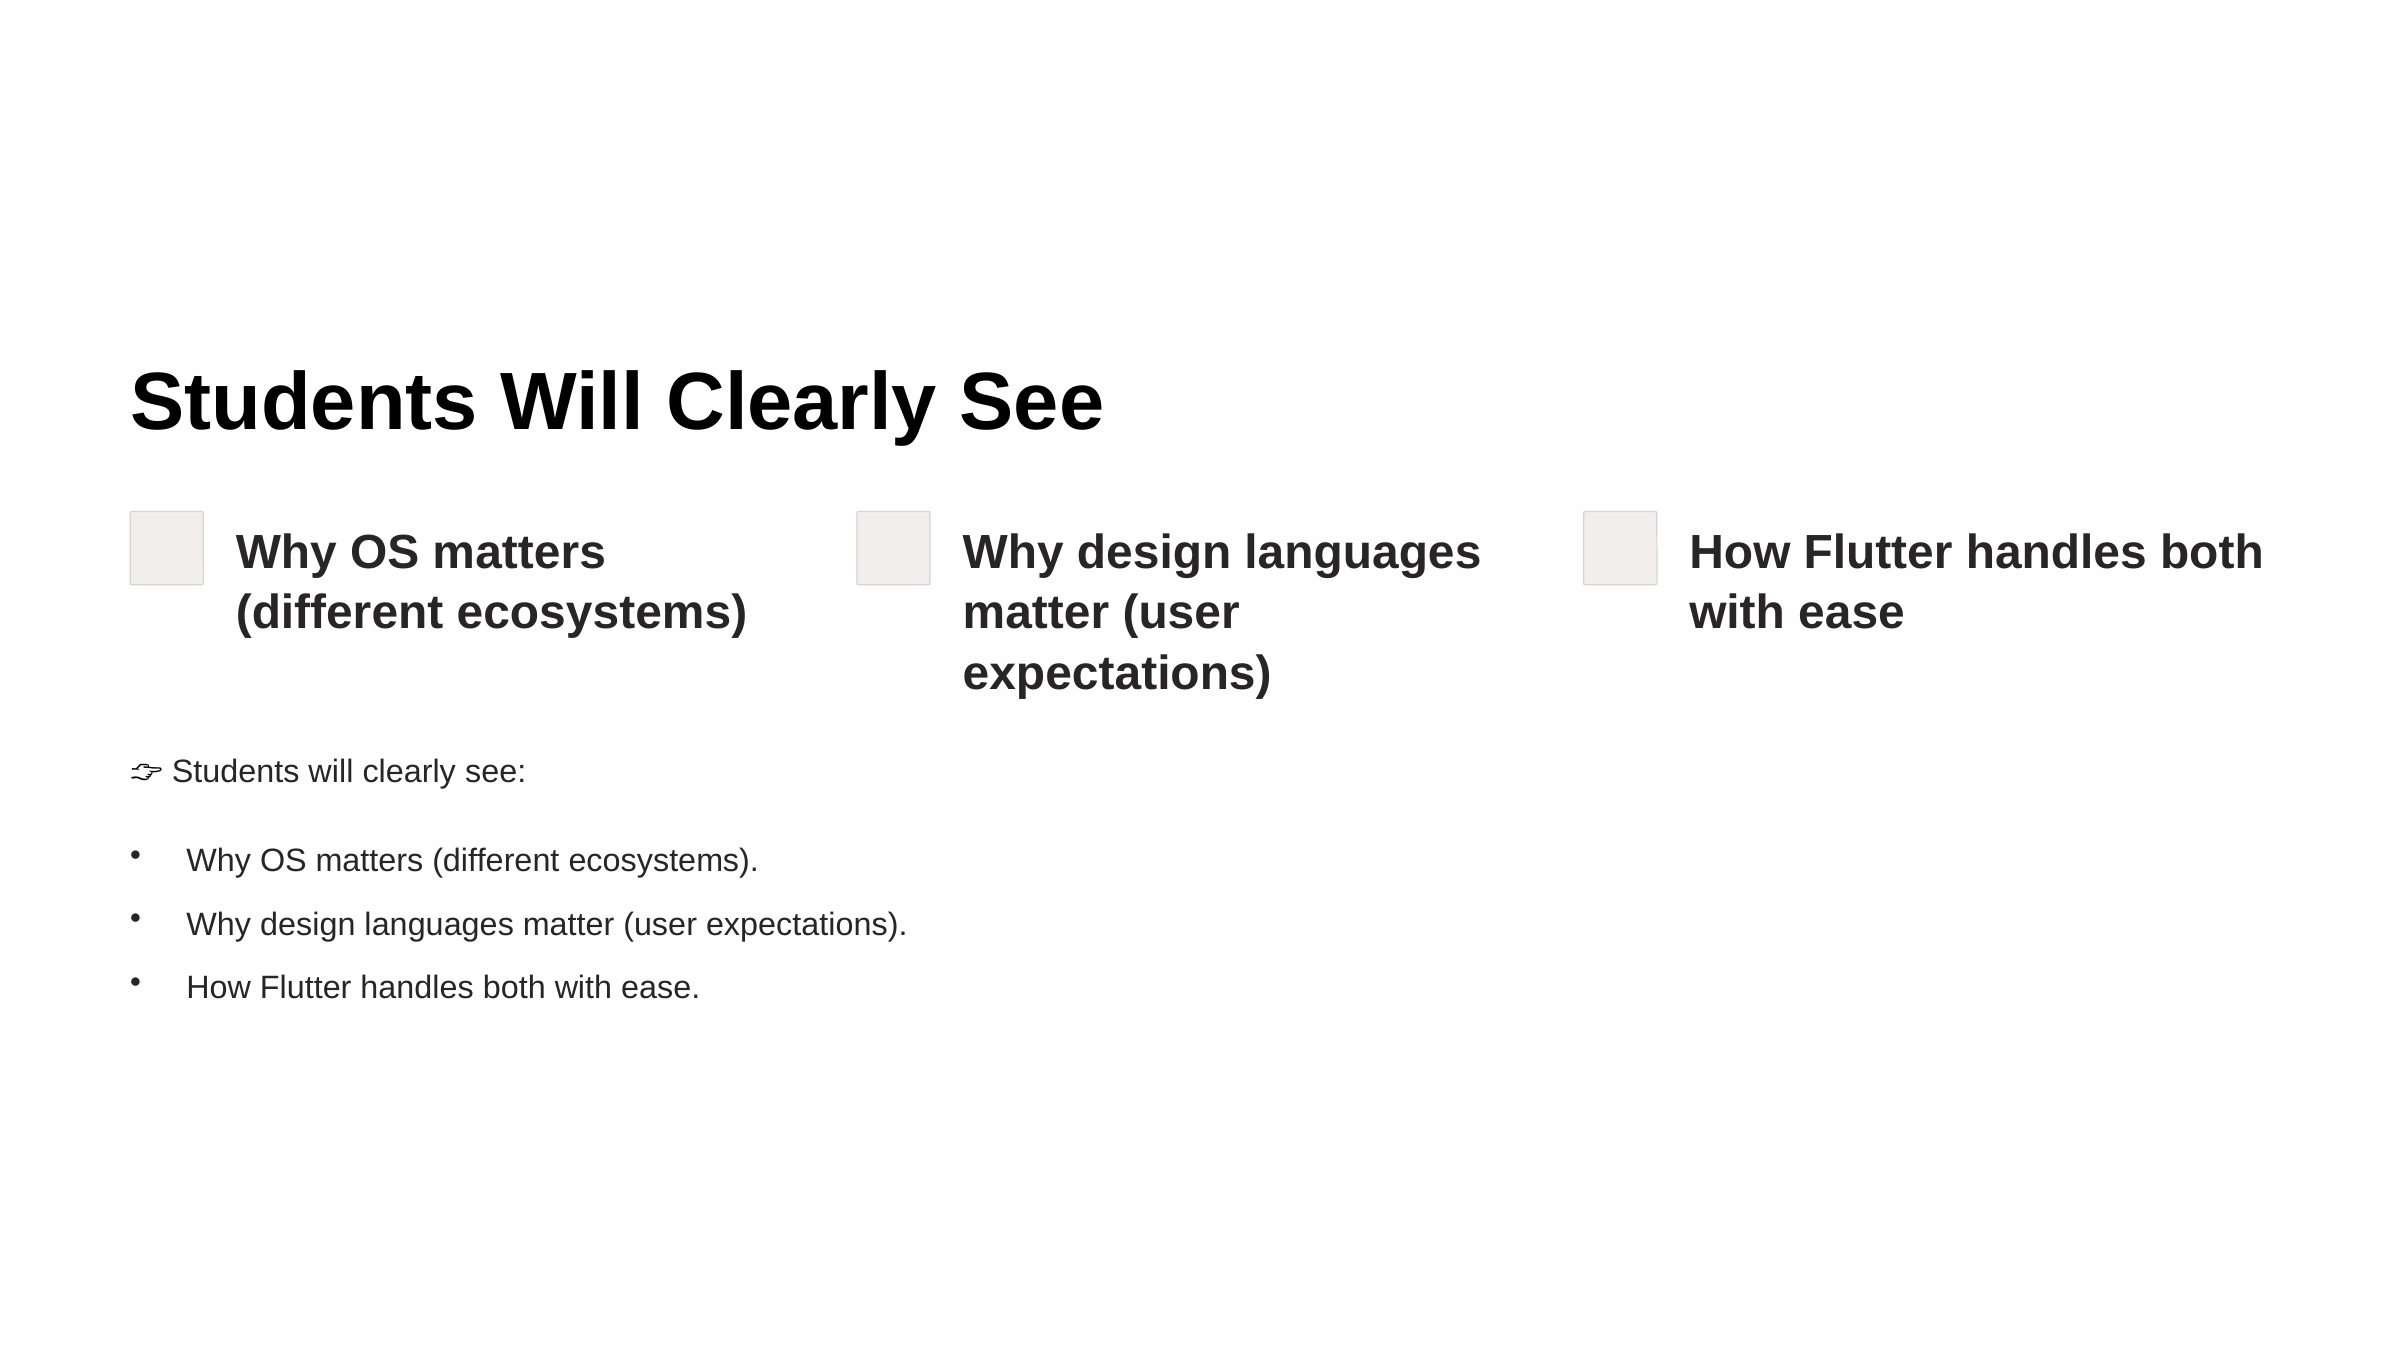

Students Will Clearly See

Why OS matters (different ecosystems)
Why design languages matter (user expectations)
How Flutter handles both with ease
👉 Students will clearly see:
Why OS matters (different ecosystems).
Why design languages matter (user expectations).
How Flutter handles both with ease.